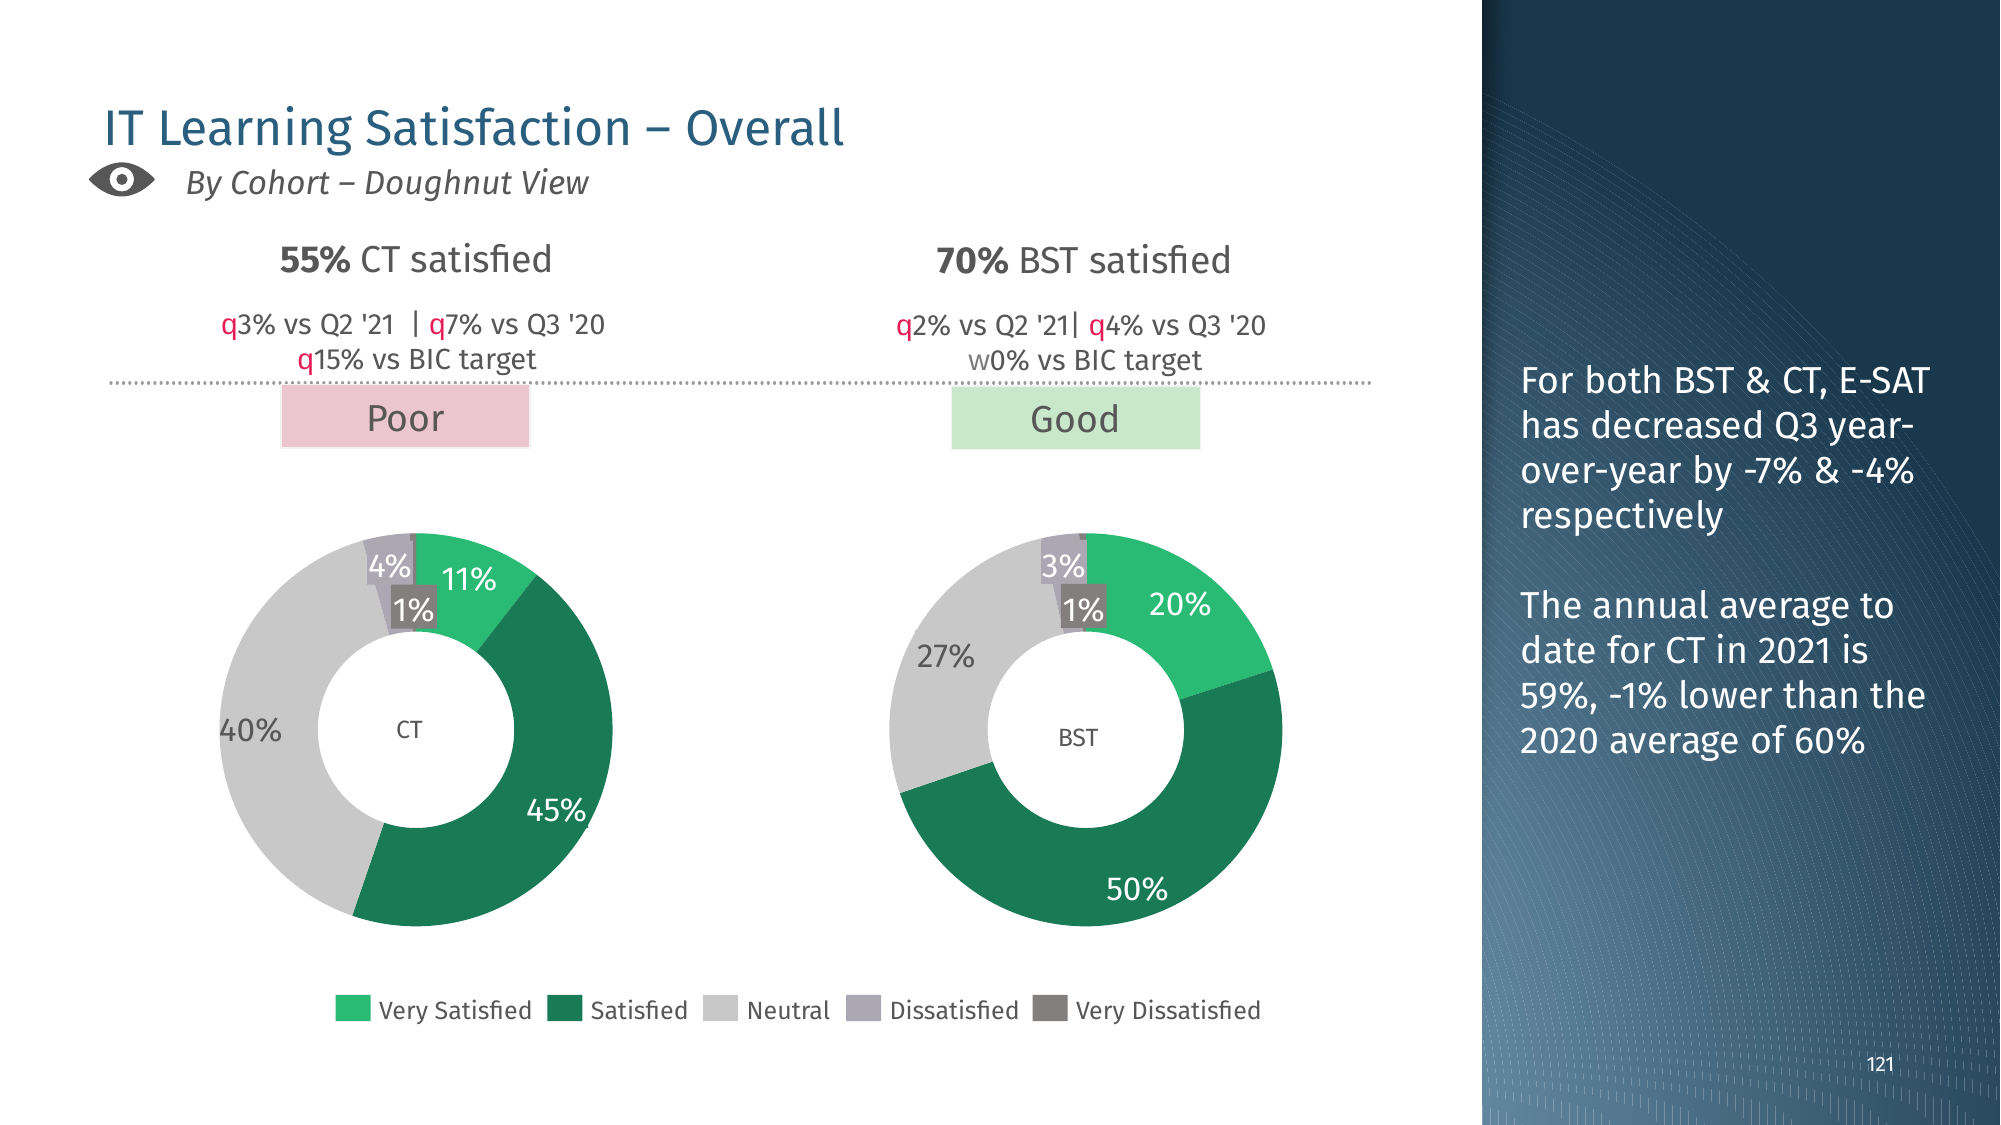

For both BST & CT, E-SAT has decreased Q3 year-over-year by -7% & -4% respectively

The annual average to date for CT in 2021 is 59%, -1% lower than the 2020 average of 60%
# IT Learning Satisfaction – Overall

By Cohort – Doughnut View
55% CT satisfied

q3% vs Q2 '21  | q7% vs Q3 '20
q15% vs BIC target
70% BST satisfied

q2% vs Q2 '21| q4% vs Q3 '20
w0% vs BIC target
Poor
Good

### Chart

| Category |  |
|---|---|

### Chart

| Category |  |
|---|---|
3%
4%
11%
20%
1%
1%
27%
CT
BST
40%
45%
50%
Very Satisfied
Satisfied
Neutral
Dissatisfied
Very Dissatisfied